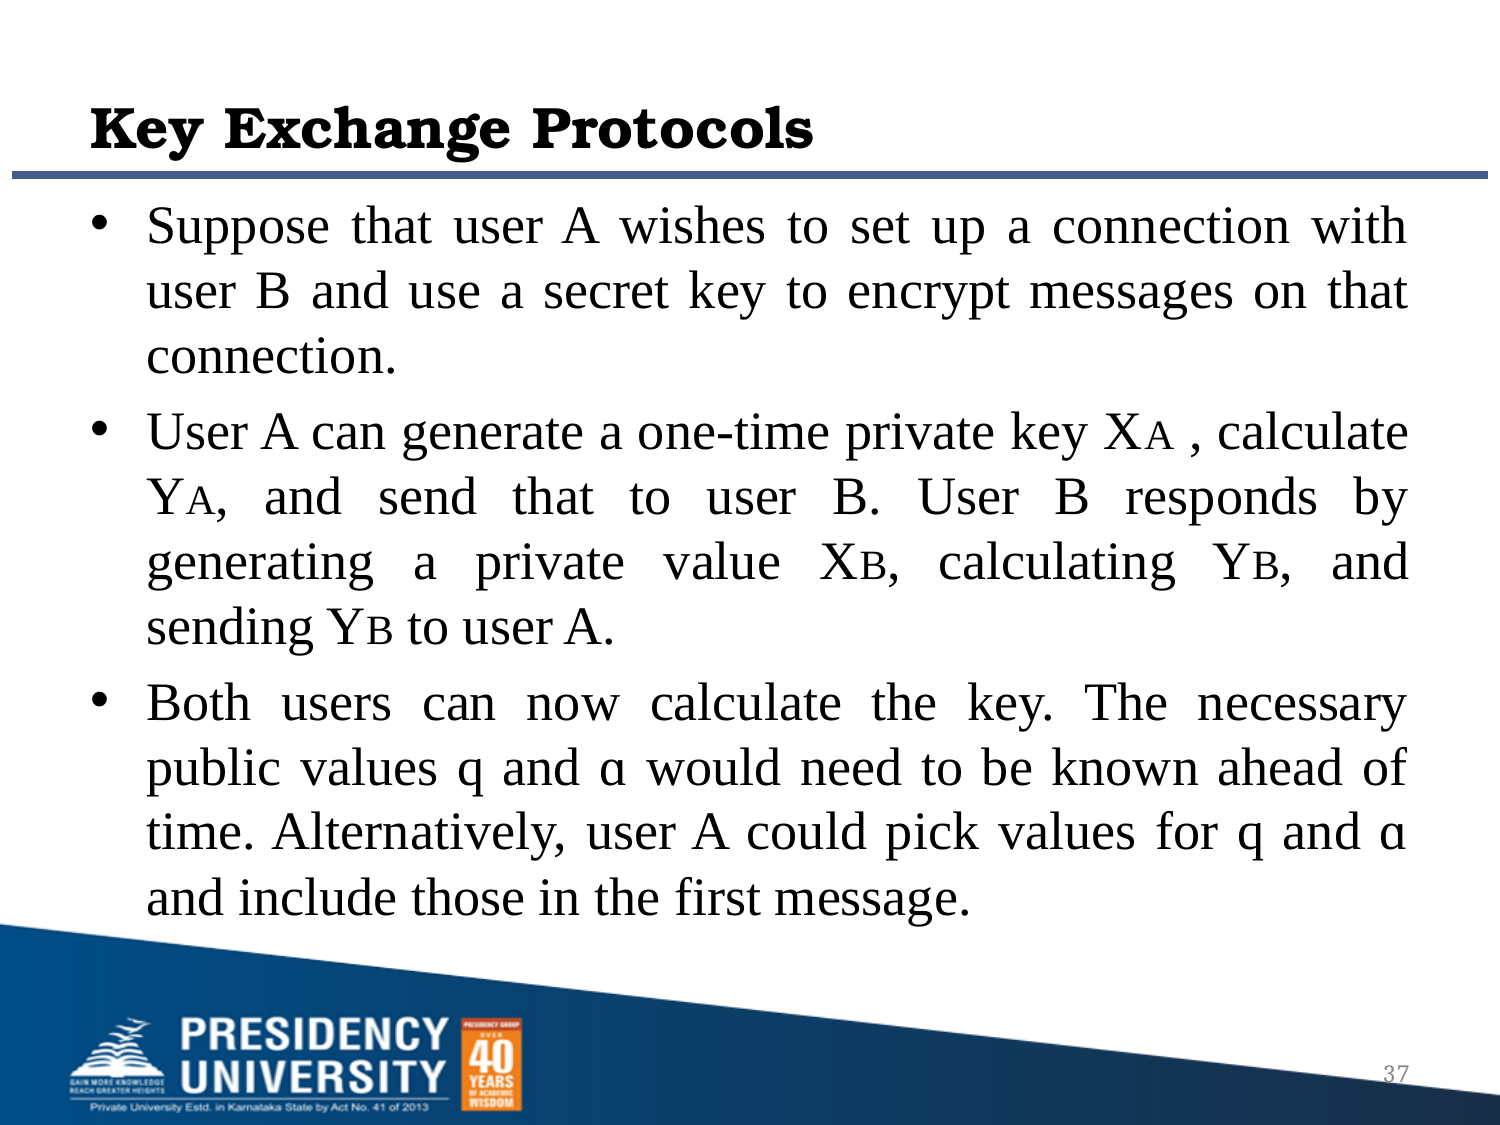

# Key Exchange Protocols
Suppose that user A wishes to set up a connection with user B and use a secret key to encrypt messages on that connection.
User A can generate a one-time private key XA , calculate YA, and send that to user B. User B responds by generating a private value XB, calculating YB, and sending YB to user A.
Both users can now calculate the key. The necessary public values q and ɑ would need to be known ahead of time. Alternatively, user A could pick values for q and ɑ and include those in the first message.
37